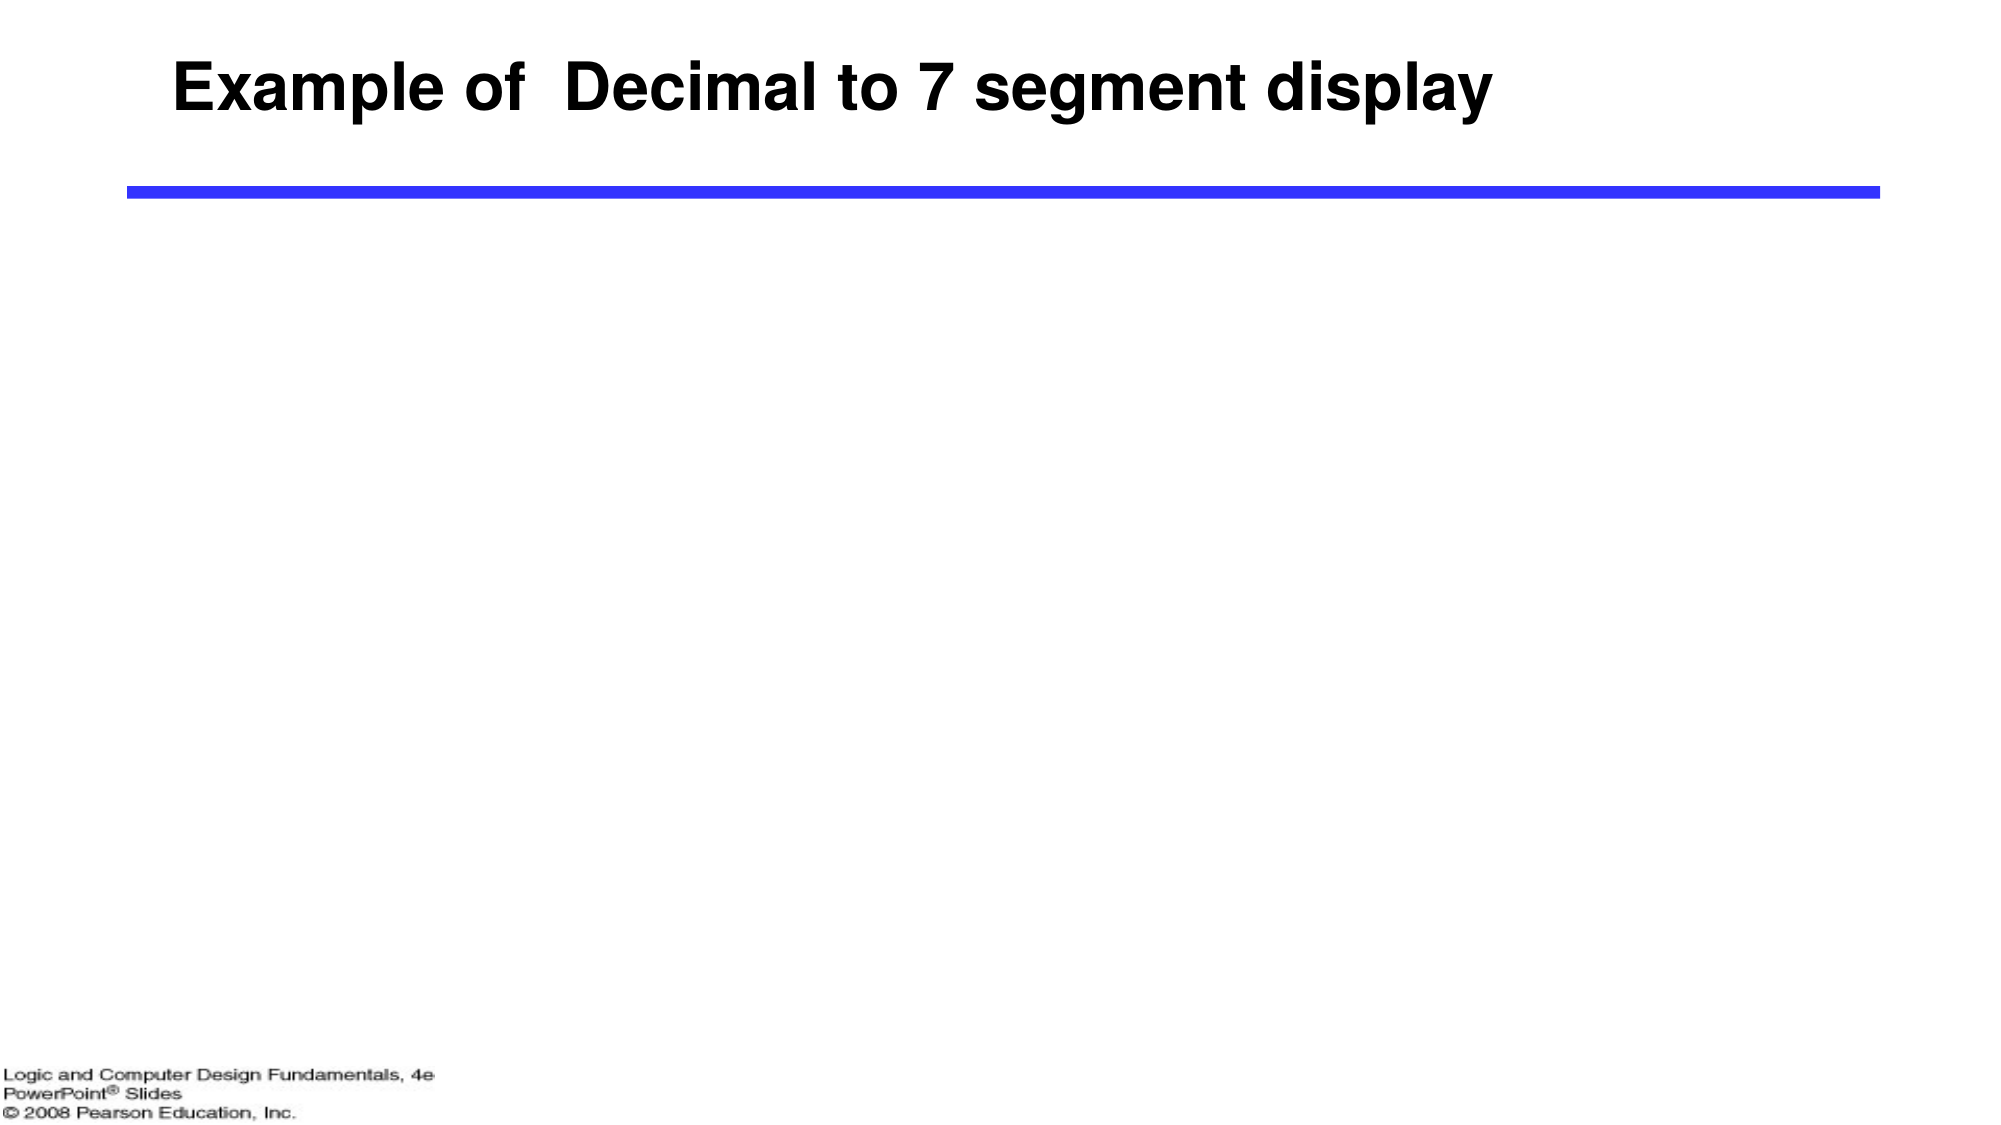

# Example of  Decimal to 7 segment display